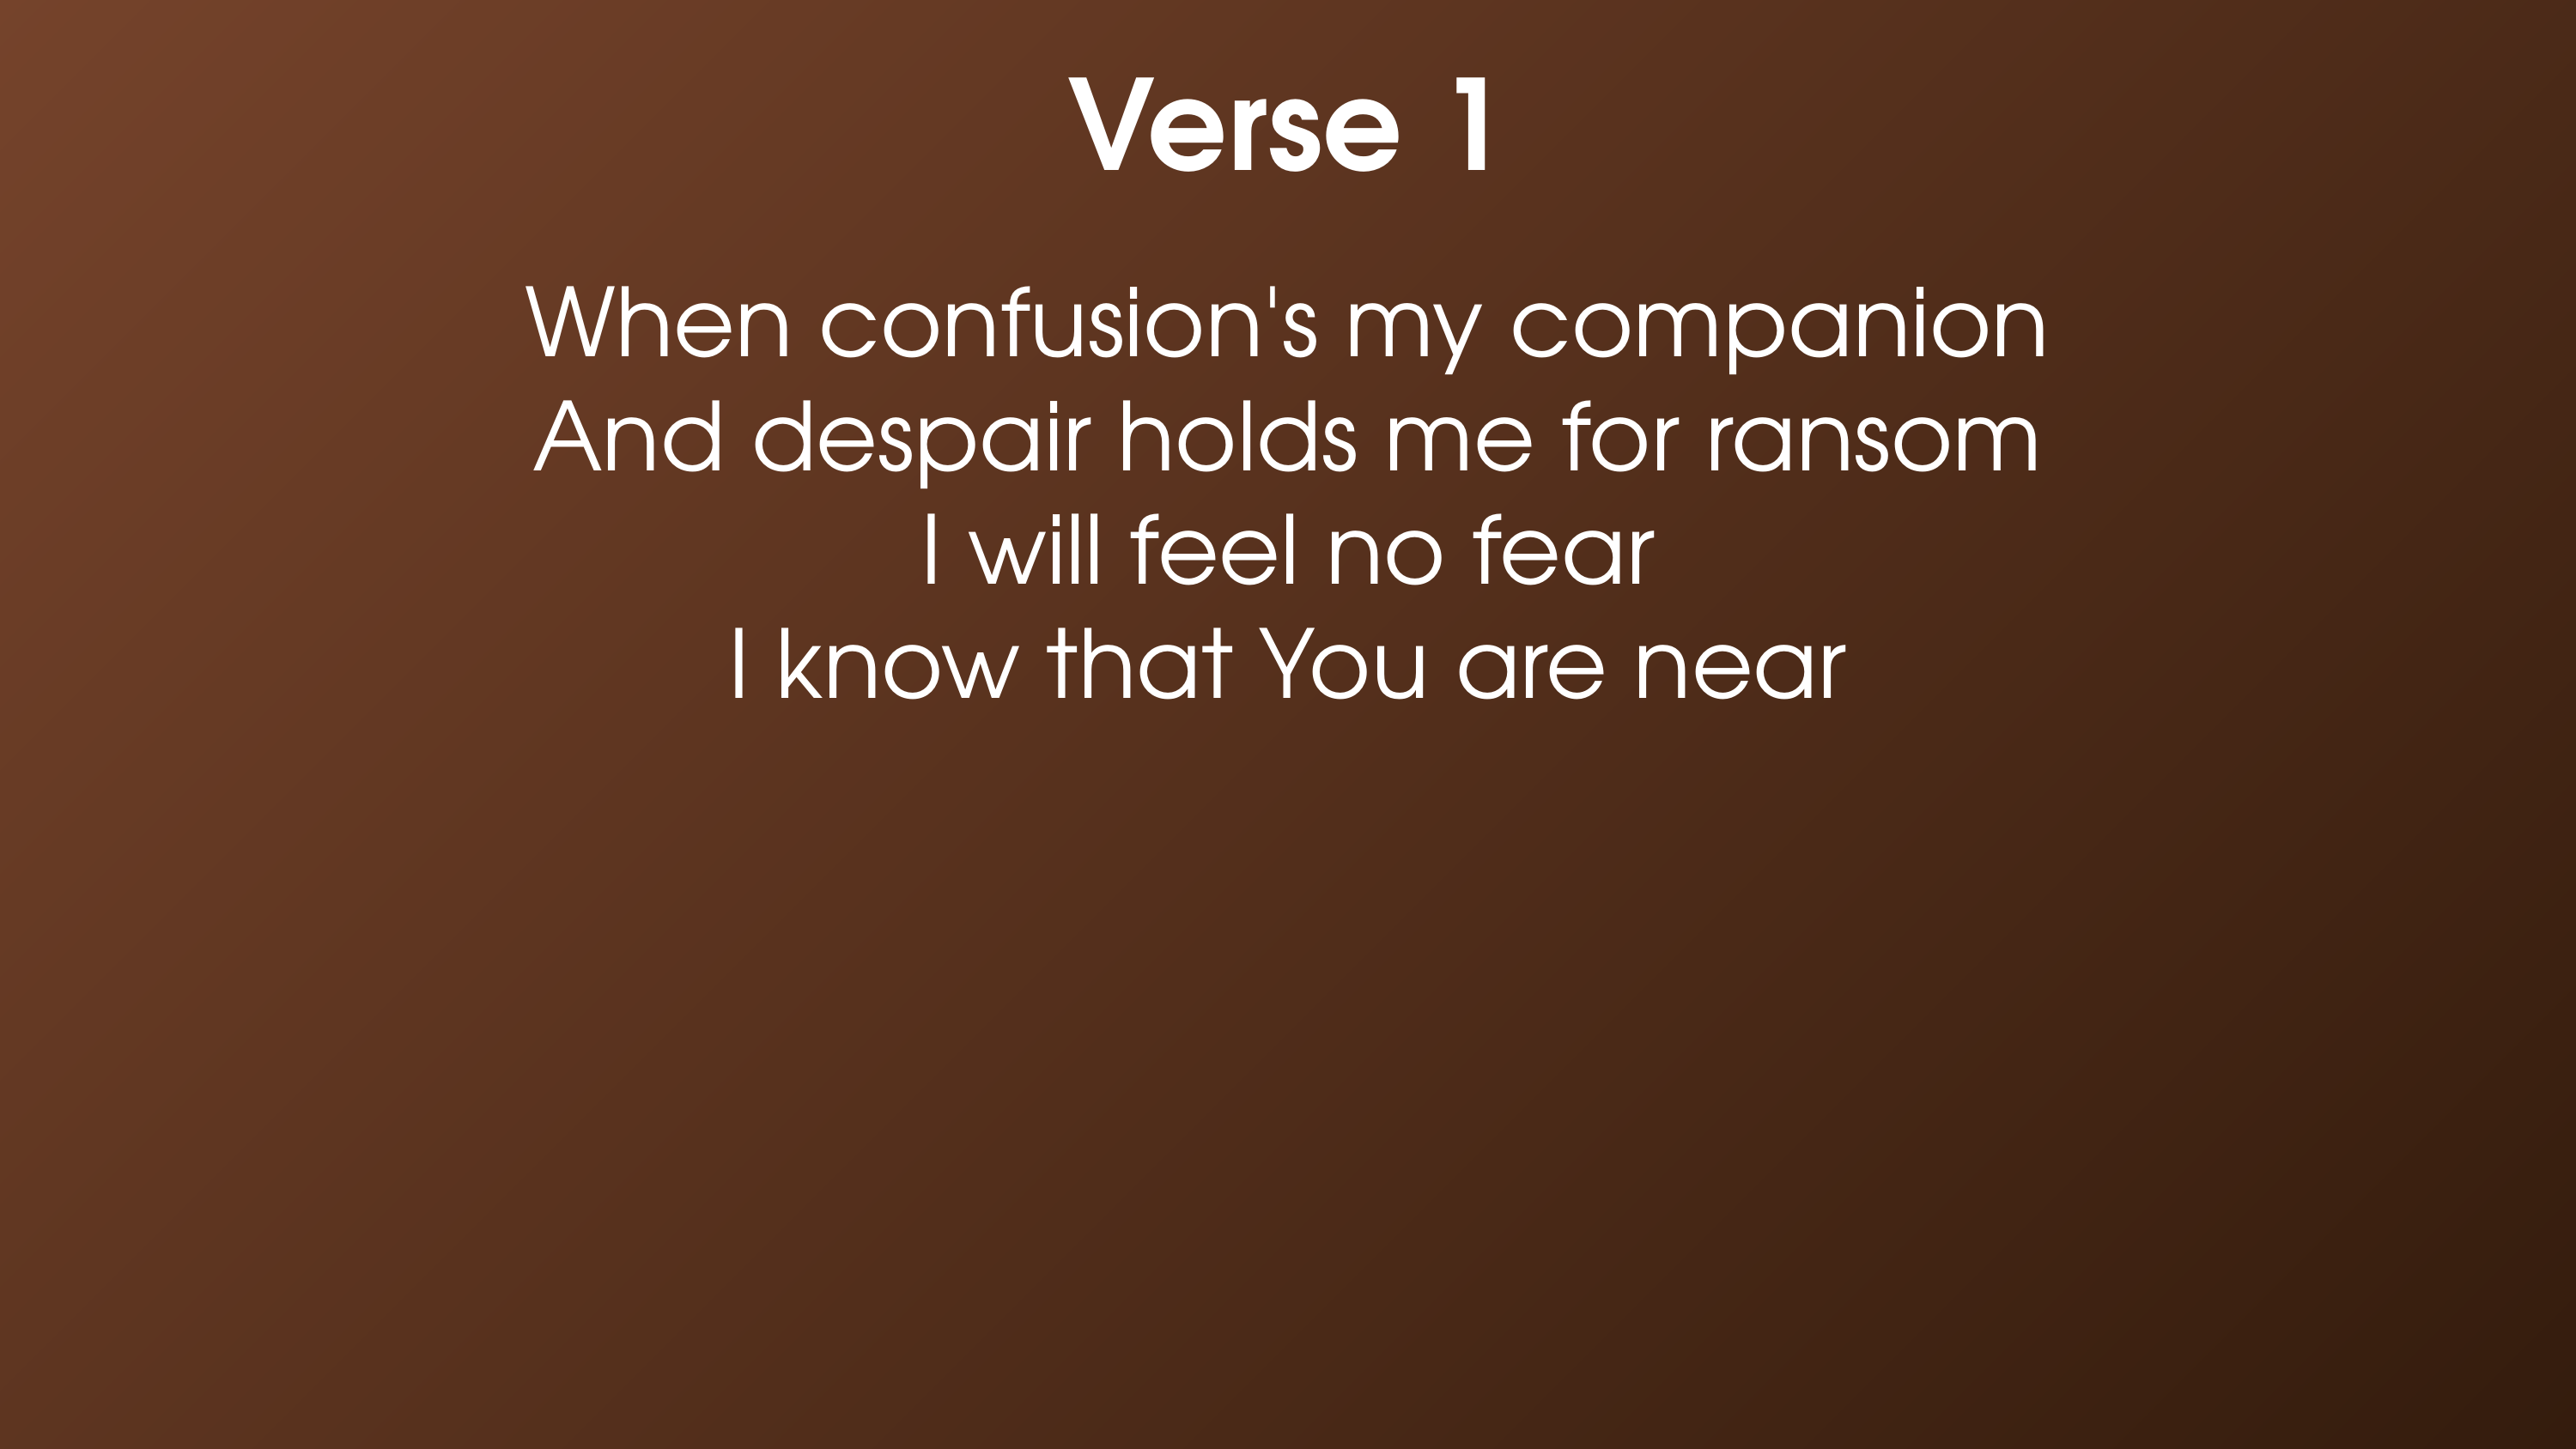

Verse 1
When confusion's my companion
And despair holds me for ransom
I will feel no fear
I know that You are near